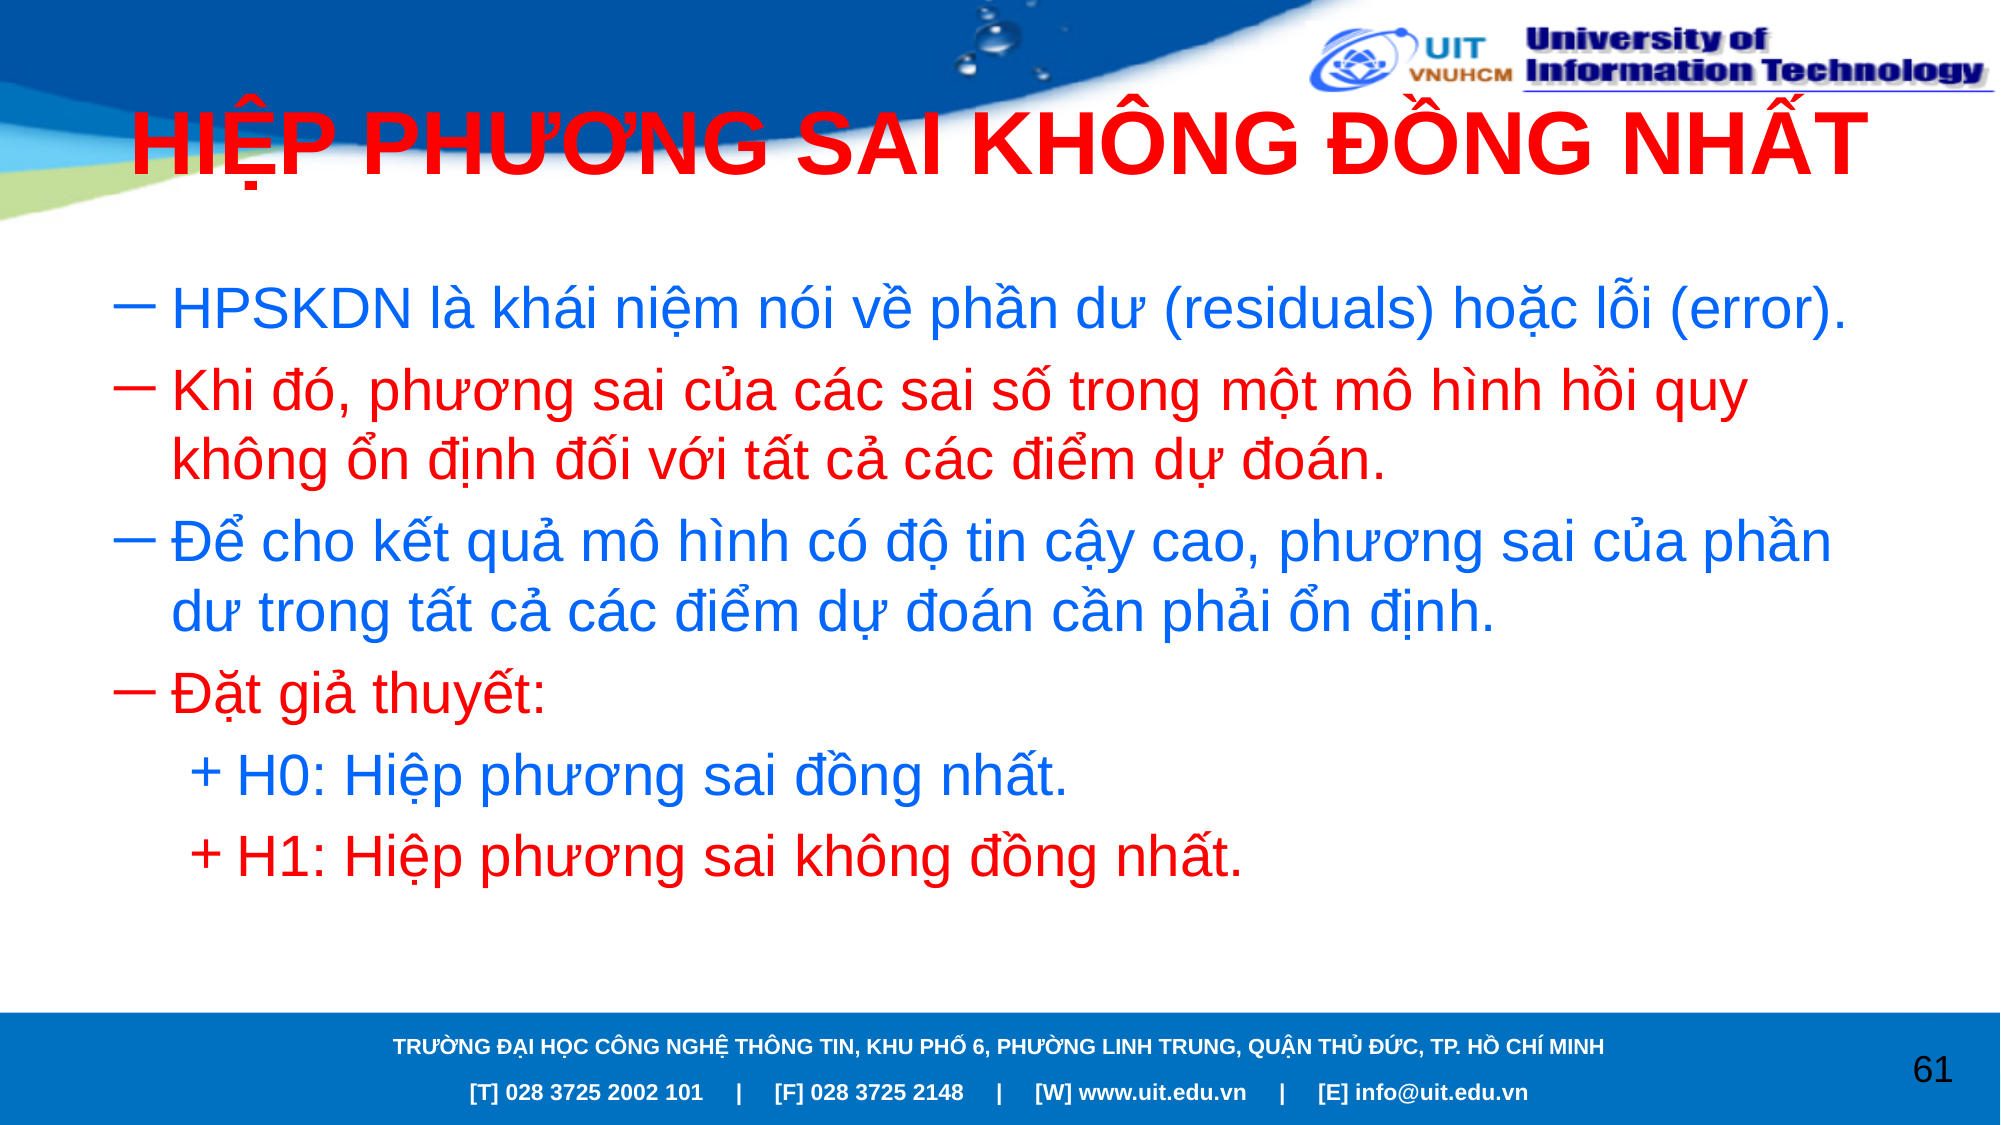

# HIỆP PHƯƠNG SAI KHÔNG ĐỒNG NHẤT
HPSKDN là khái niệm nói về phần dư (residuals) hoặc lỗi (error).
Khi đó, phương sai của các sai số trong một mô hình hồi quy không ổn định đối với tất cả các điểm dự đoán.
Để cho kết quả mô hình có độ tin cậy cao, phương sai của phần dư trong tất cả các điểm dự đoán cần phải ổn định.
Đặt giả thuyết:
H0: Hiệp phương sai đồng nhất.
H1: Hiệp phương sai không đồng nhất.